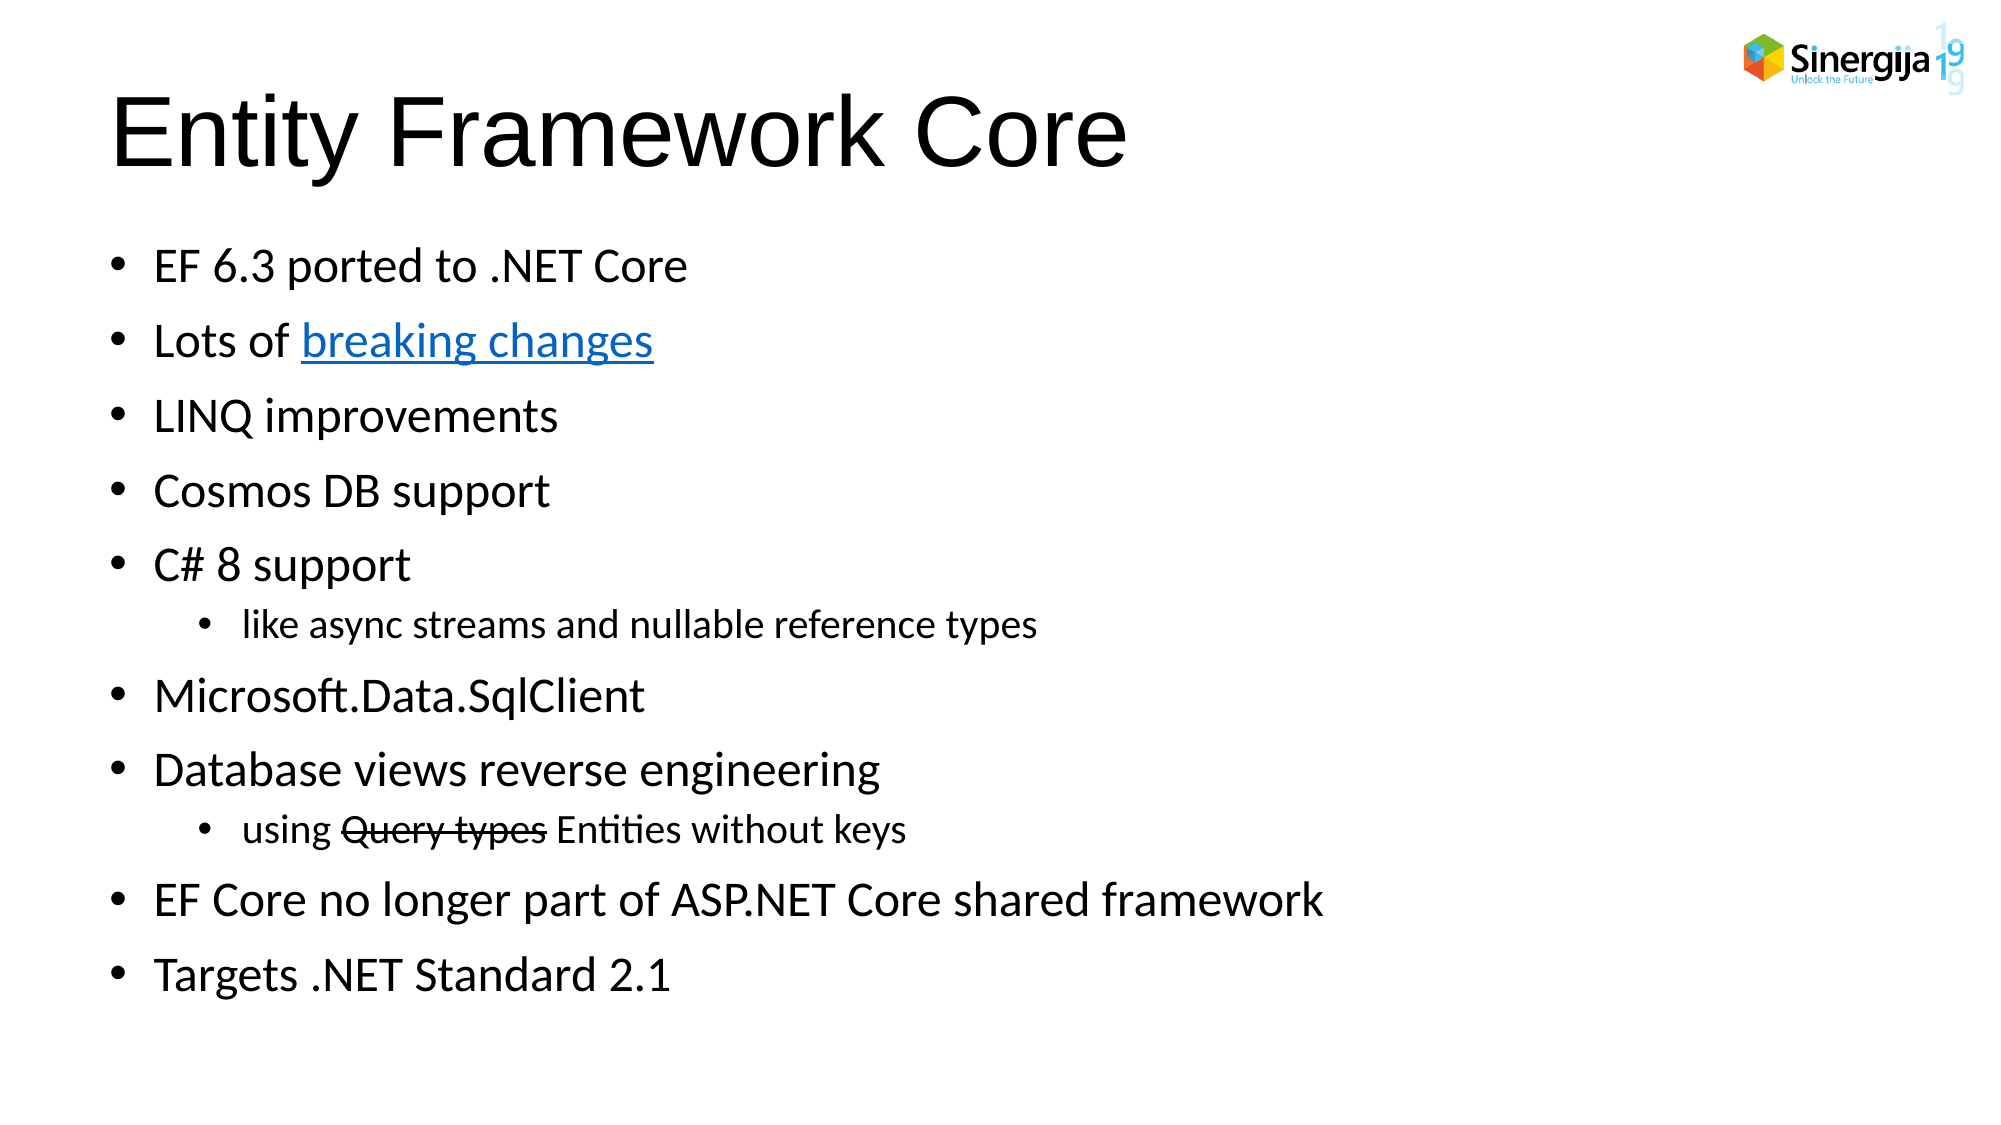

# Entity Framework Core
EF 6.3 ported to .NET Core
Lots of breaking changes
LINQ improvements
Cosmos DB support
C# 8 support
like async streams and nullable reference types
Microsoft.Data.SqlClient
Database views reverse engineering
using Query types Entities without keys
EF Core no longer part of ASP.NET Core shared framework
Targets .NET Standard 2.1